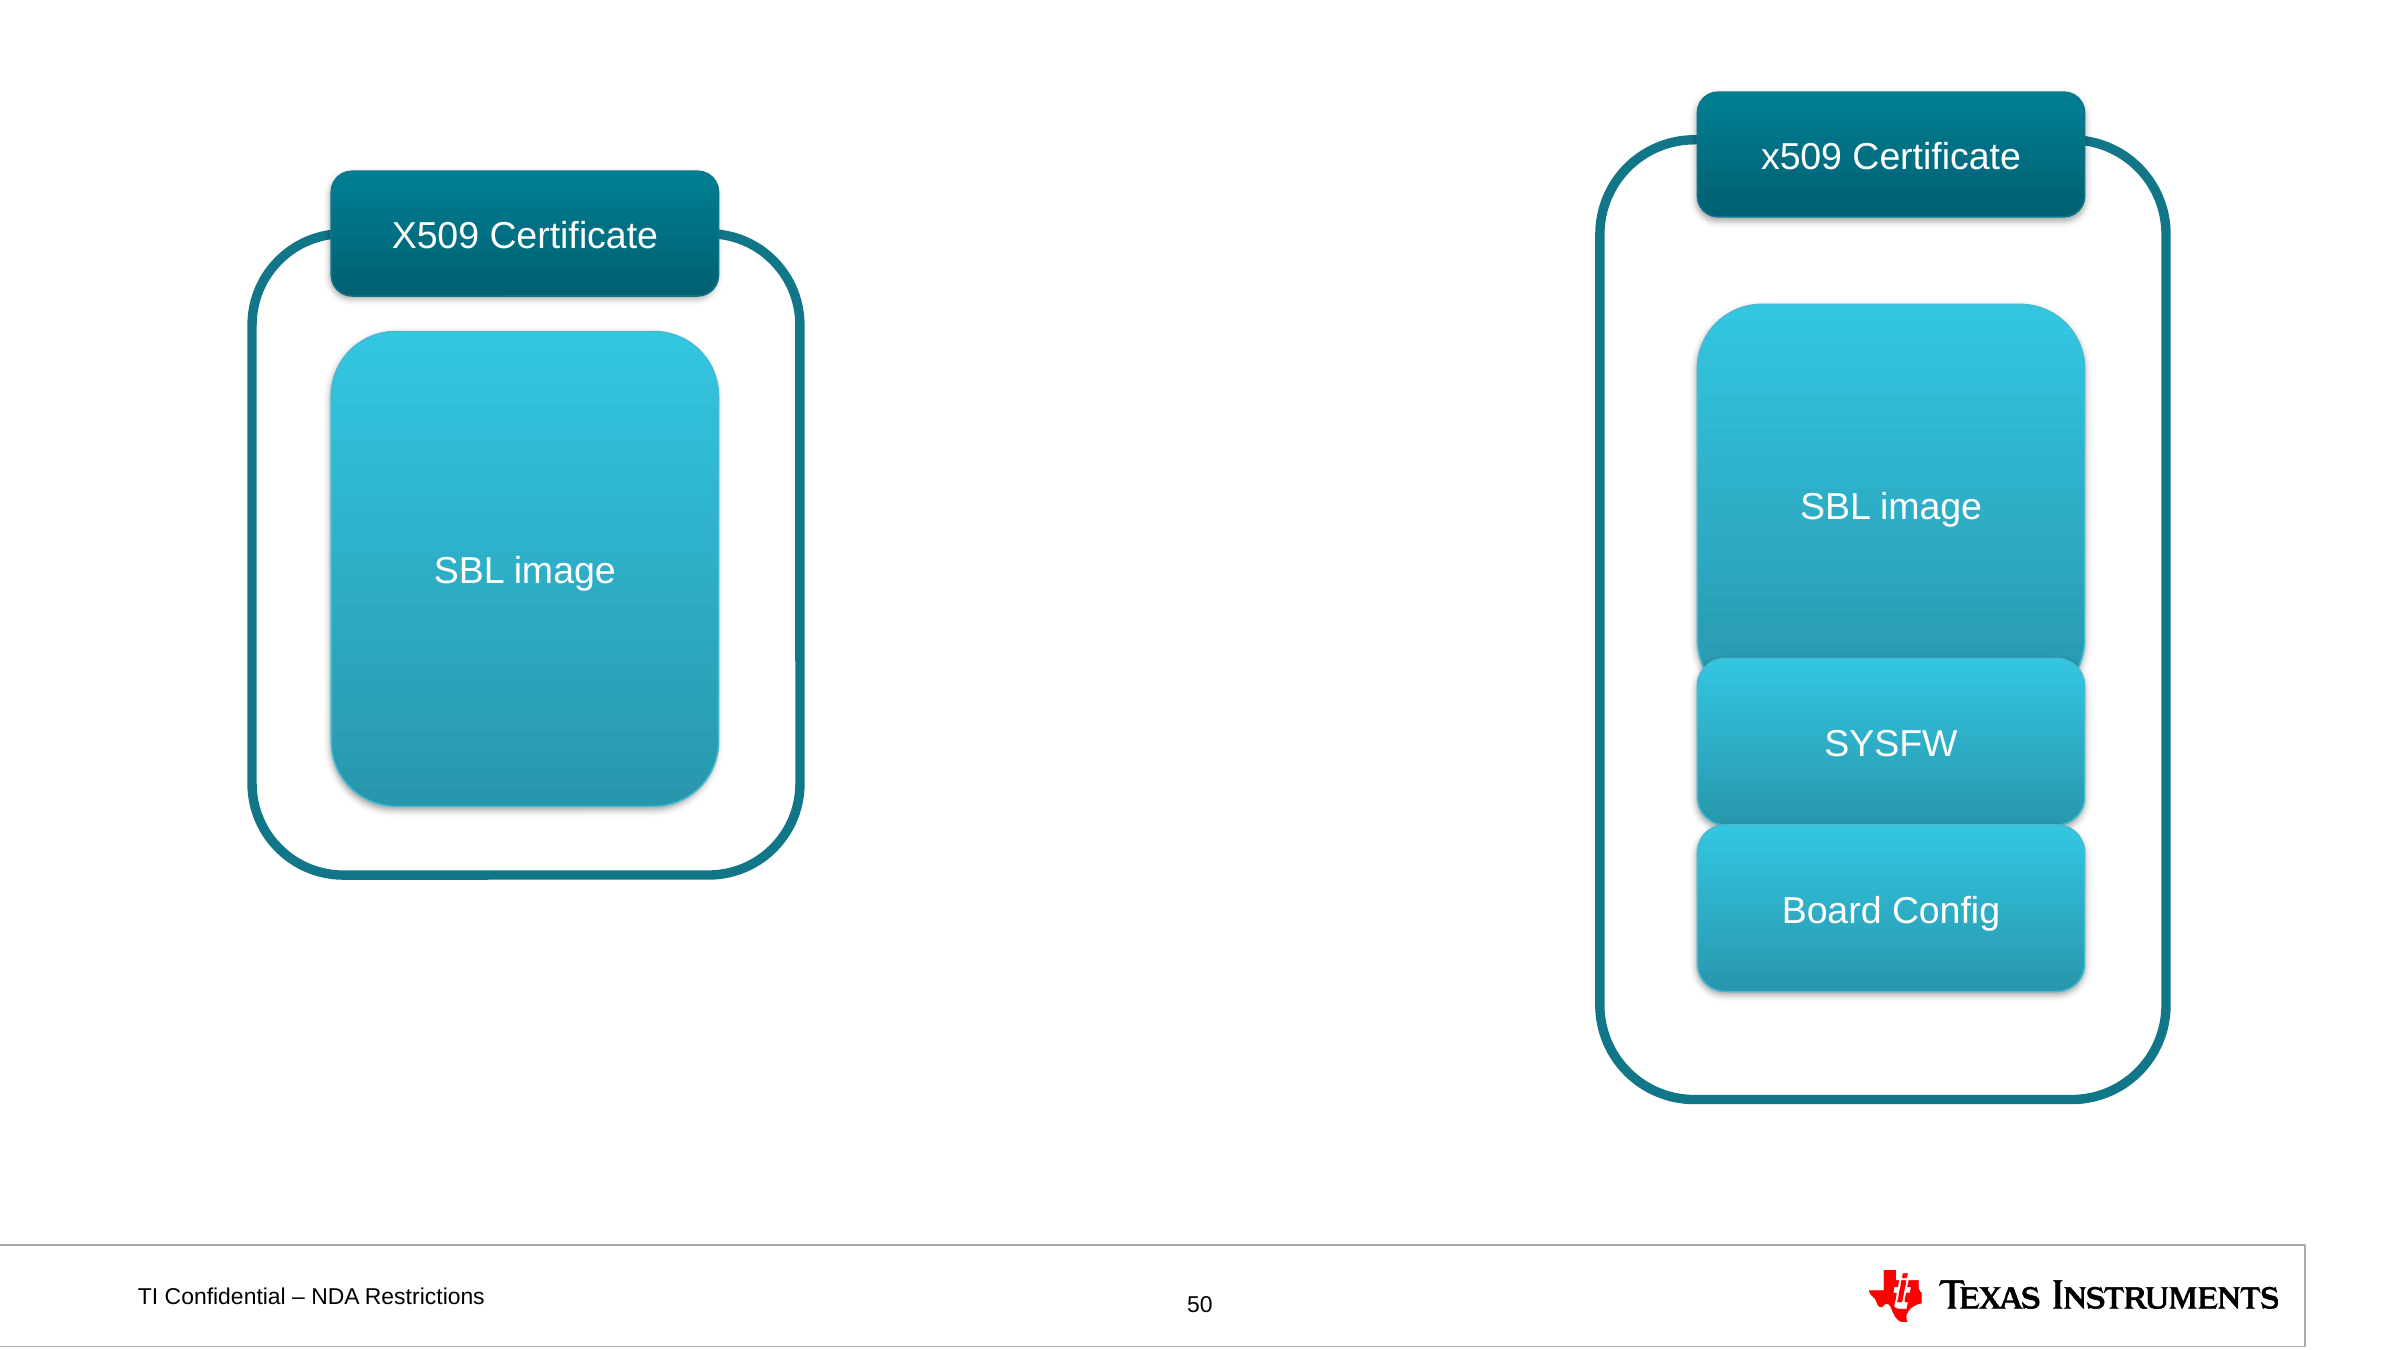

x509 Certificate

X509 Certificate

SBL image
SBL image
SYSFW
Board Config
50